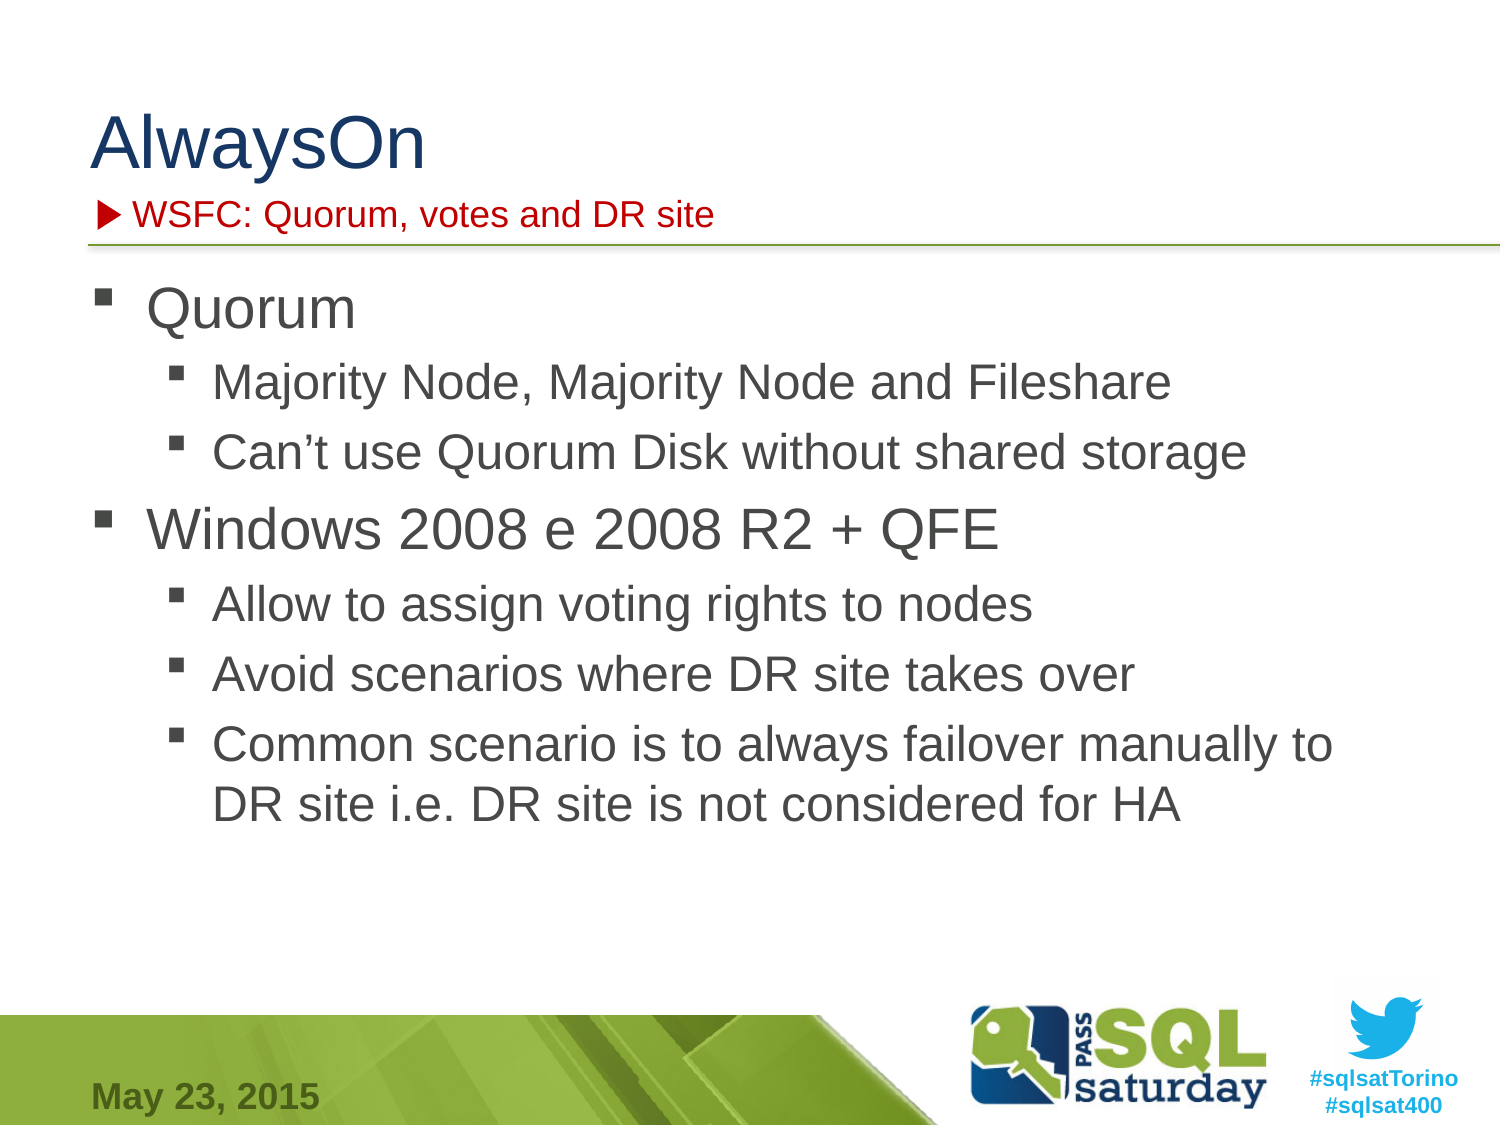

# AlwaysOn
WSFC: Quorum, votes and DR site
Quorum
Majority Node, Majority Node and Fileshare
Can’t use Quorum Disk without shared storage
Windows 2008 e 2008 R2 + QFE
Allow to assign voting rights to nodes
Avoid scenarios where DR site takes over
Common scenario is to always failover manually to DR site i.e. DR site is not considered for HA